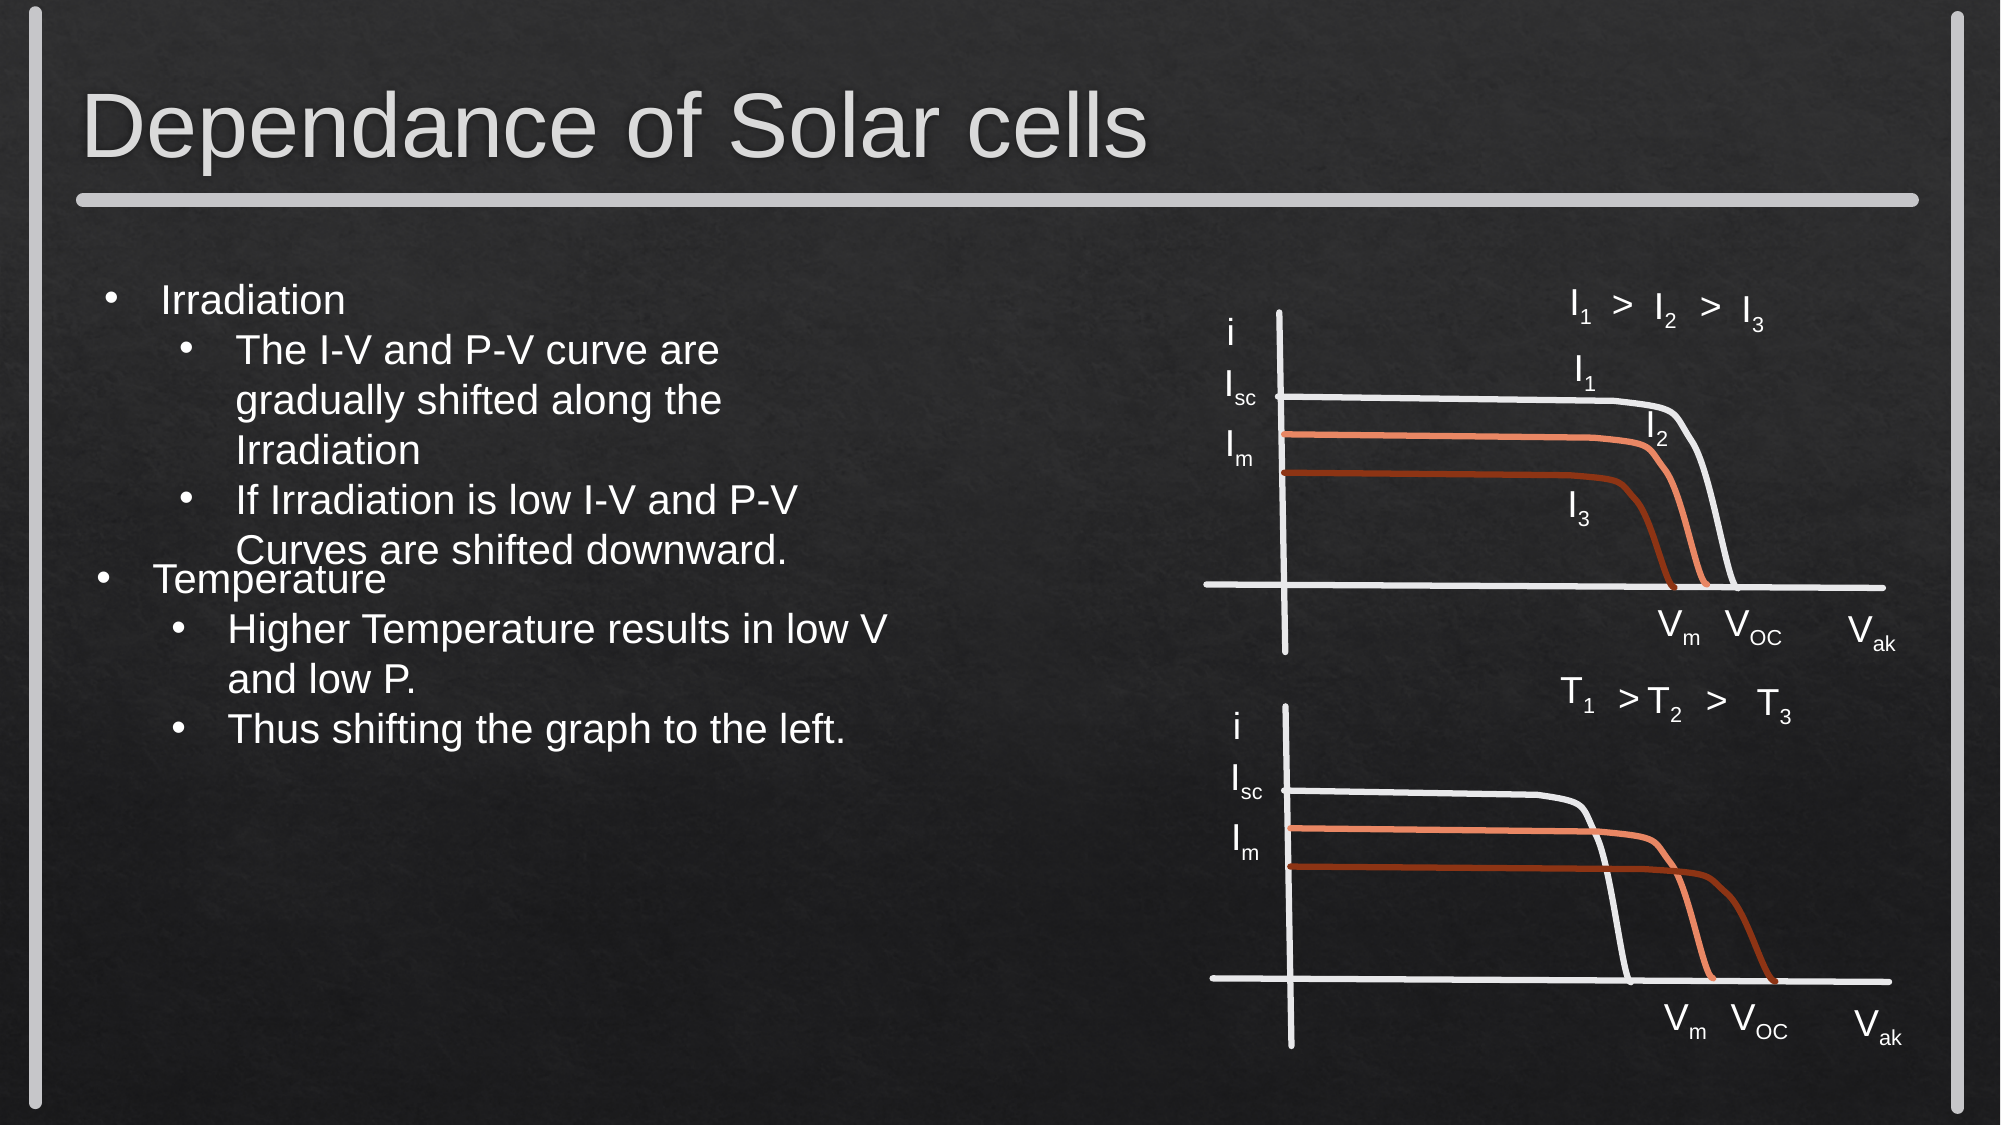

# Dependance of Solar cells
Irradiation
The I-V and P-V curve are gradually shifted along the Irradiation
If Irradiation is low I-V and P-V Curves are shifted downward.
I1
>
I2
>
I3
i
I1
Isc
I2

Im

I3

Temperature
Higher Temperature results in low V and low P.
Thus shifting the graph to the left.
Vm
VOC
Vak
T1
>
T2
>
T3
i
Isc

Im

Vm
VOC
Vak